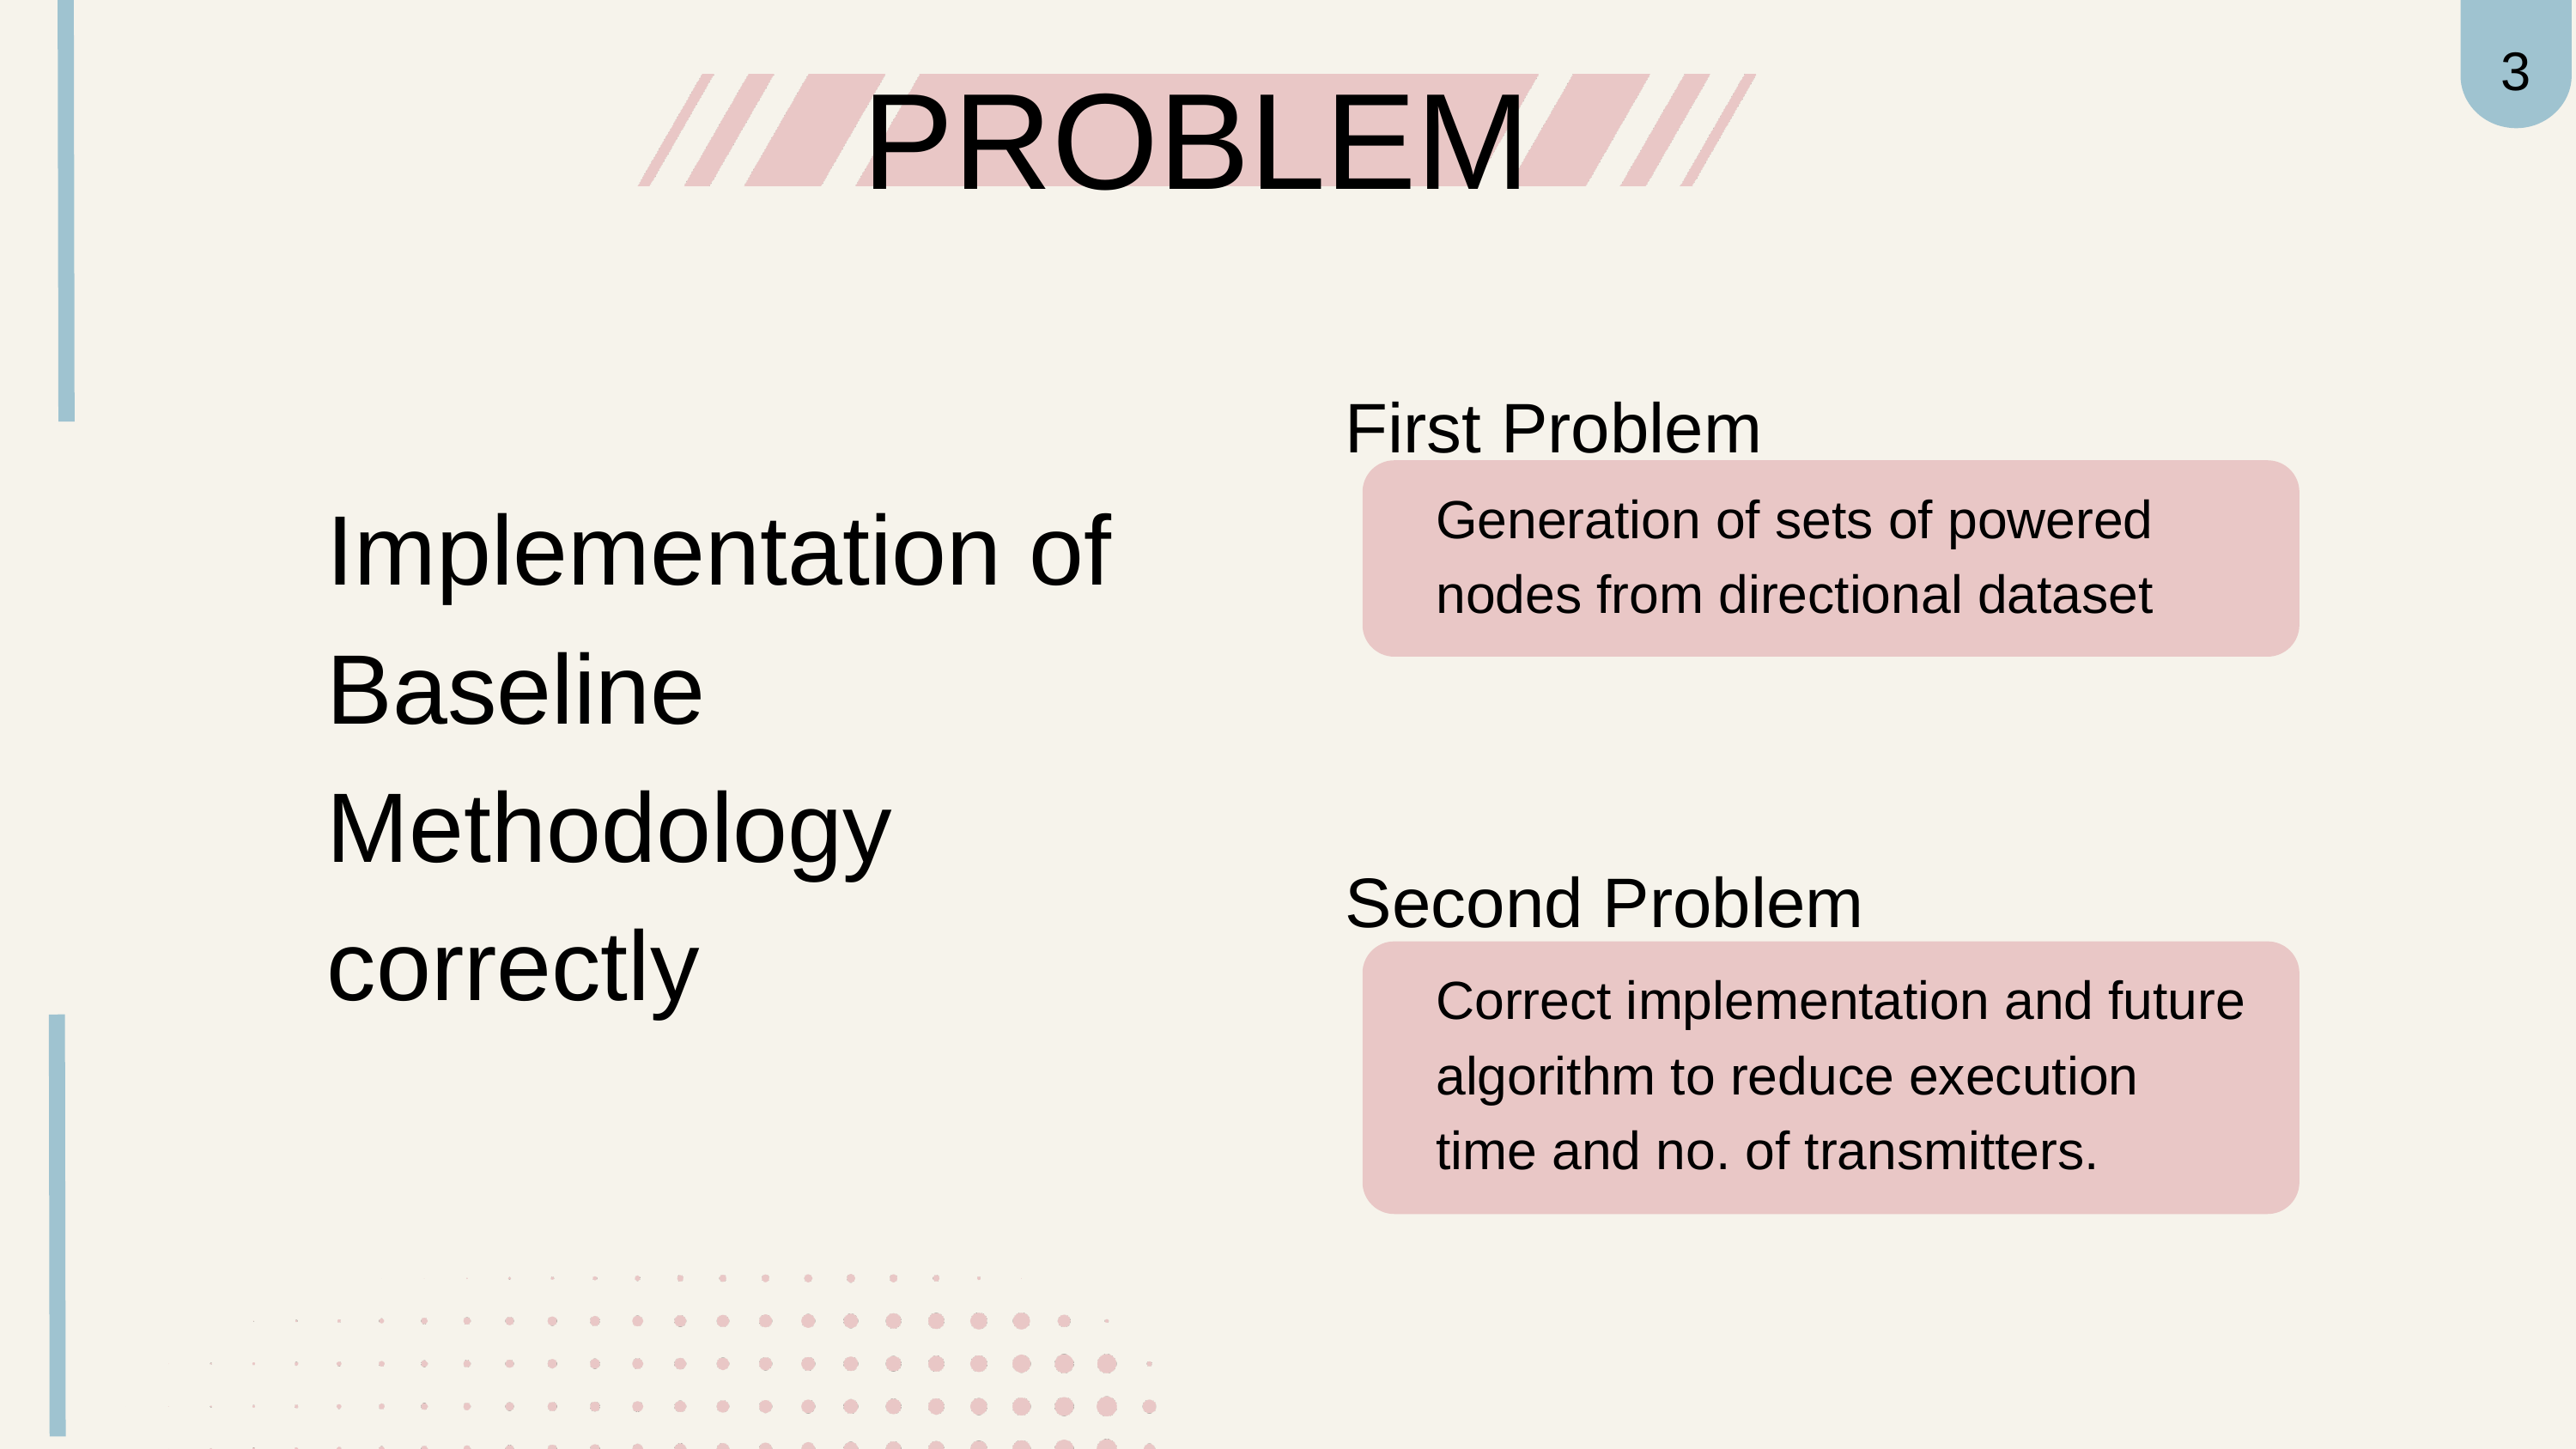

3

PROBLEM

First Problem

Generation of sets of powered nodes from directional dataset
Implementation of Baseline Methodology correctly
Second Problem

Correct implementation and future algorithm to reduce execution time and no. of transmitters.